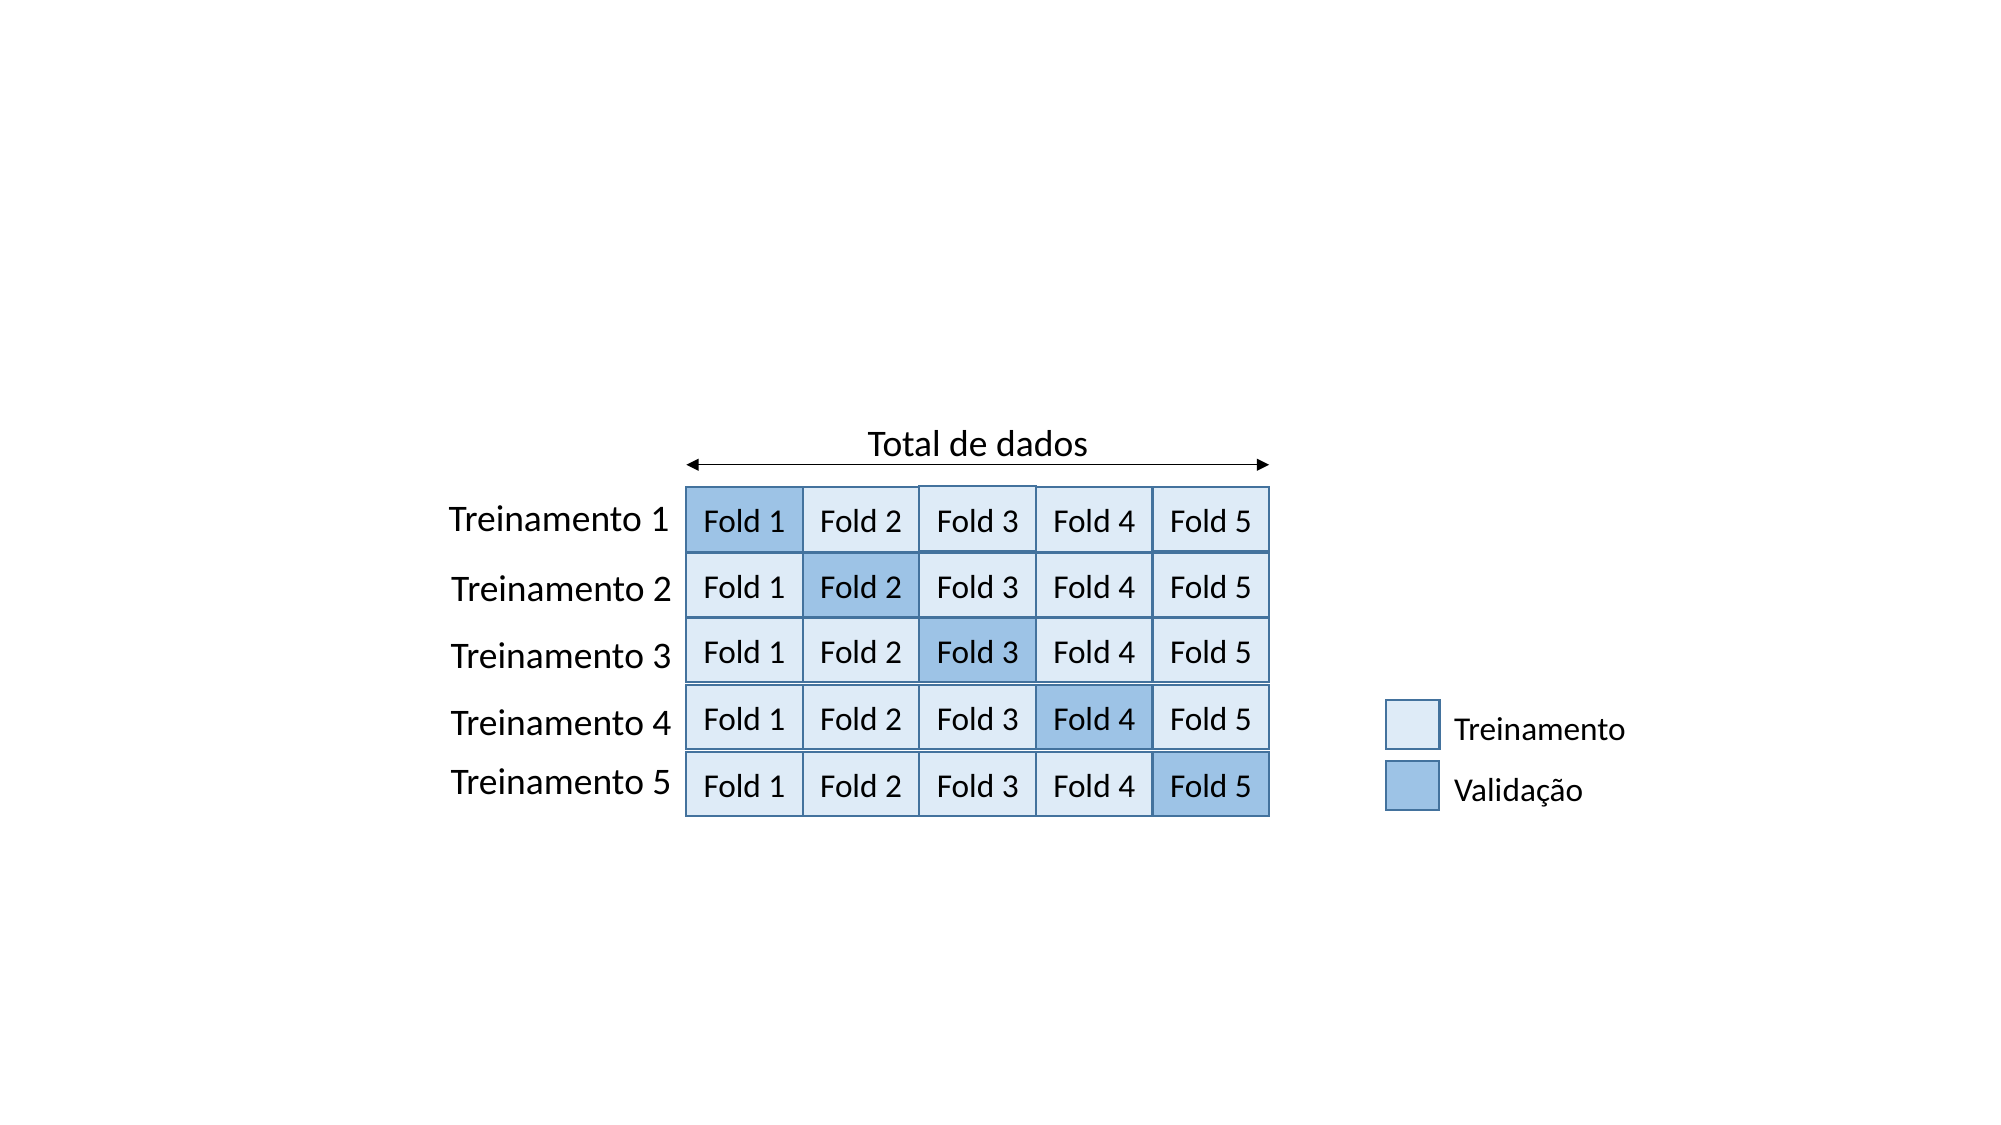

Total de dados
Treinamento 1
Fold 3
Fold 5
Fold 1
Fold 2
Fold 4
Fold 1
Fold 2
Fold 3
Fold 4
Fold 5
Treinamento 2
Fold 1
Fold 2
Fold 3
Fold 4
Fold 5
Treinamento 3
Fold 1
Fold 2
Fold 3
Fold 4
Fold 5
Treinamento 4
Treinamento

Treinamento 5
Fold 1
Fold 2
Fold 3
Fold 4
Fold 5

Validação